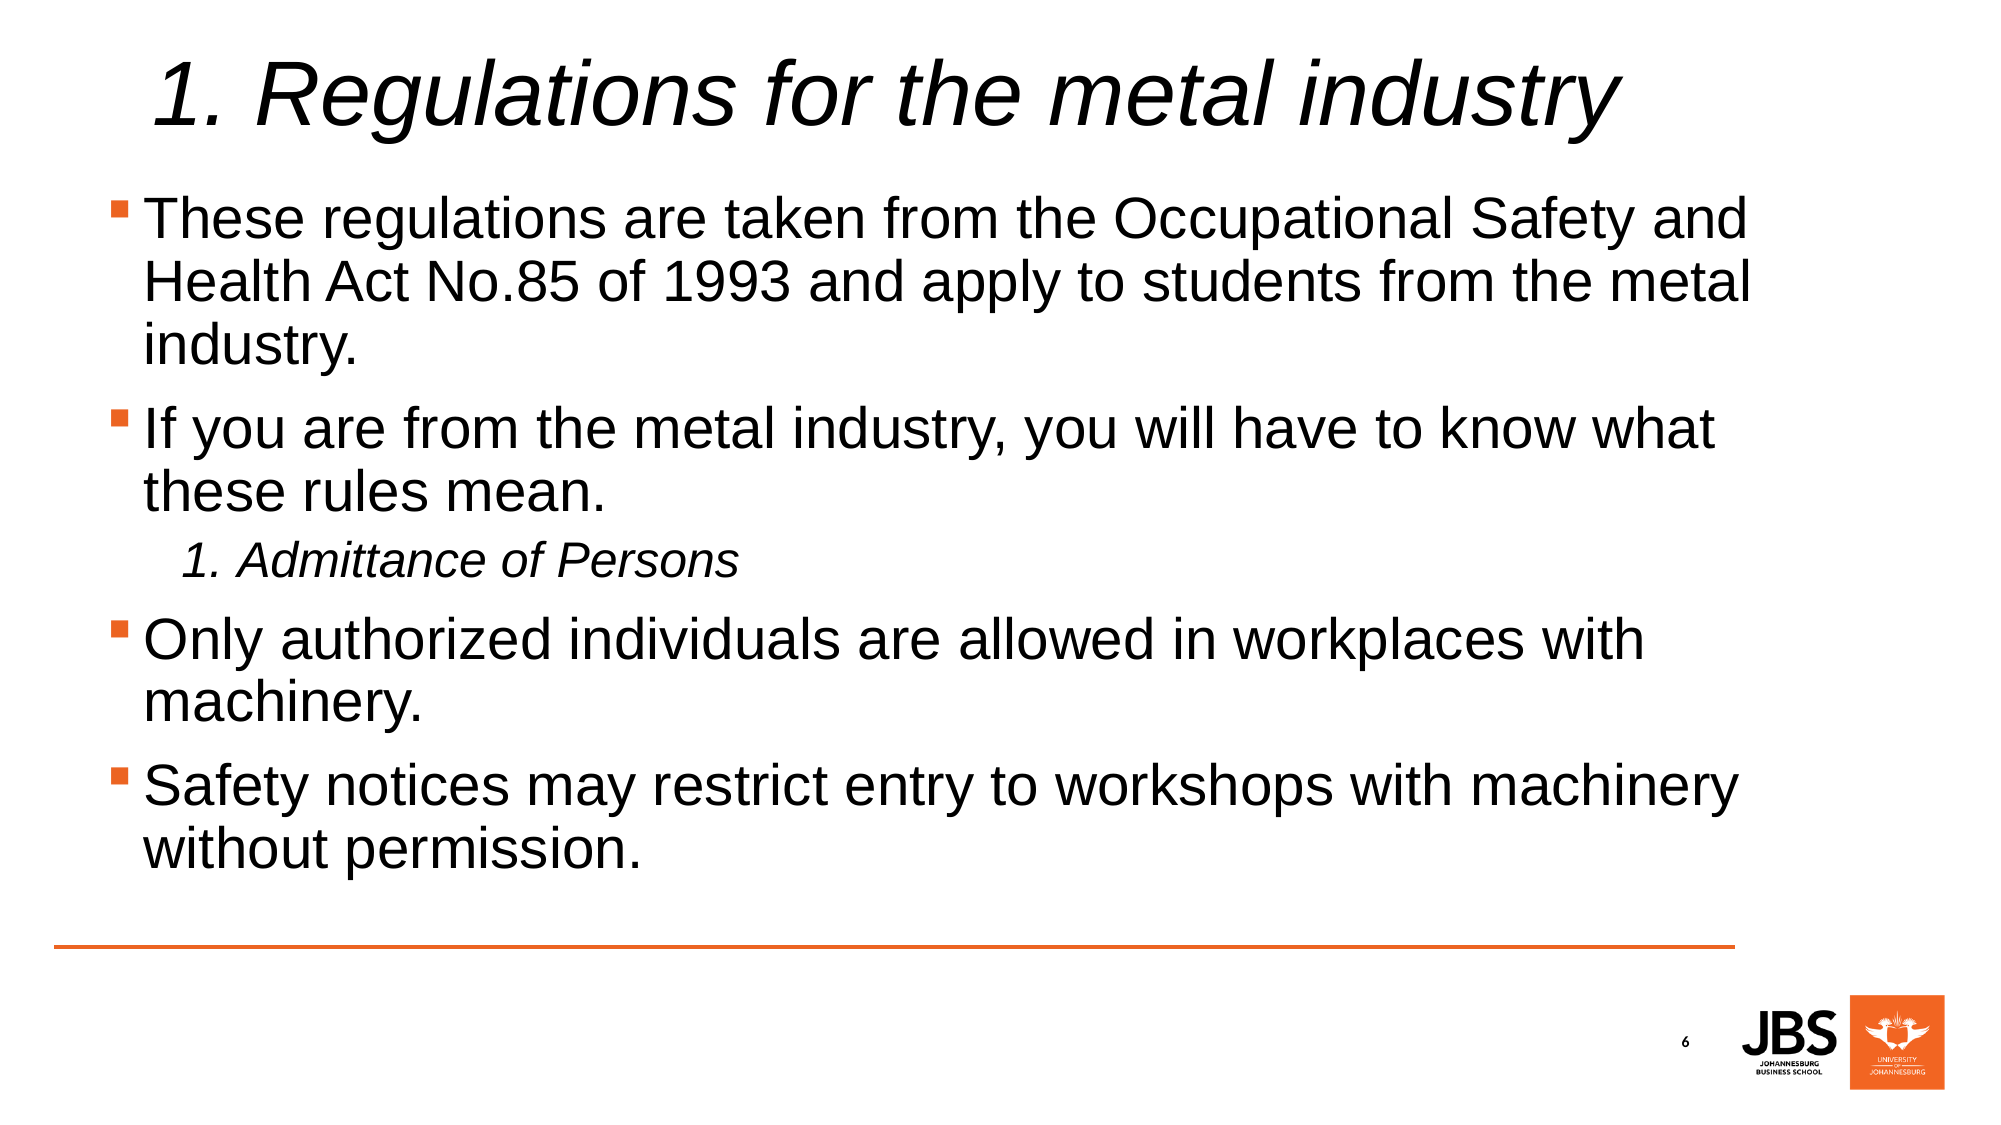

# 1. Regulations for the metal industry
These regulations are taken from the Occupational Safety and Health Act No.85 of 1993 and apply to students from the metal industry.
If you are from the metal industry, you will have to know what these rules mean.
1. Admittance of Persons
Only authorized individuals are allowed in workplaces with machinery.
Safety notices may restrict entry to workshops with machinery without permission.